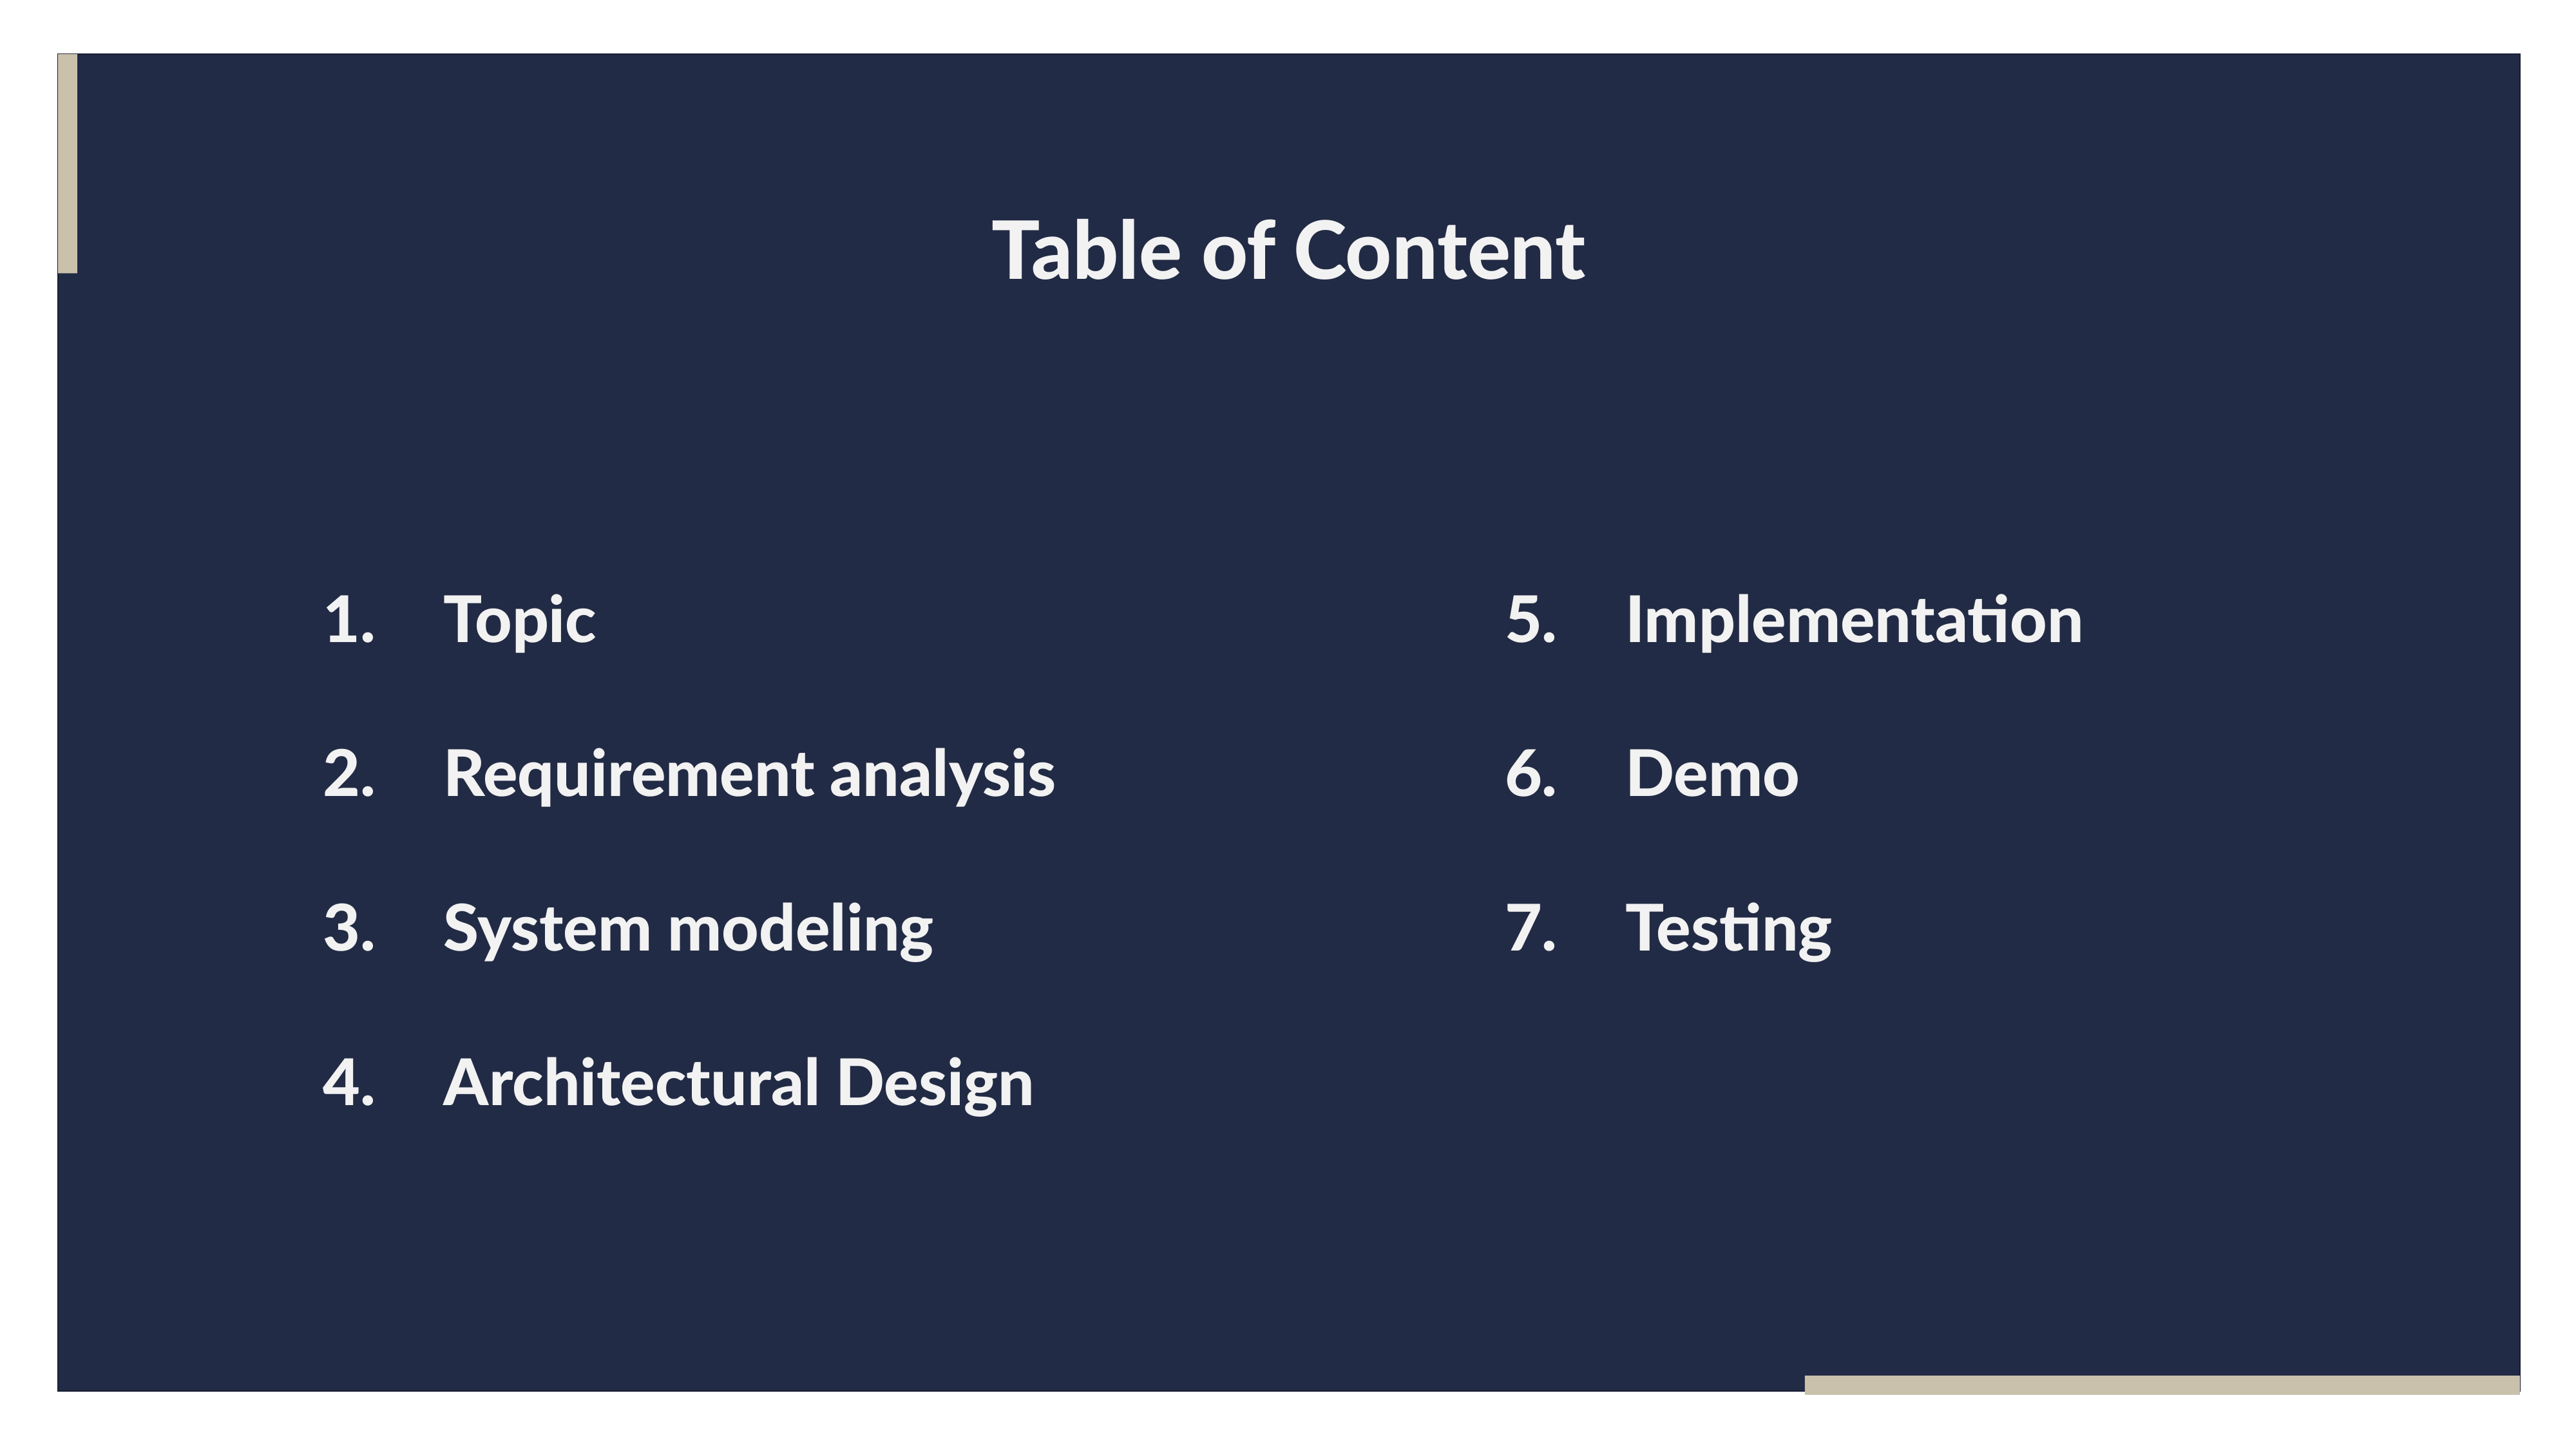

Table of Content
Topic
Requirement analysis
System modeling
Architectural Design
Implementation
Demo
Testing